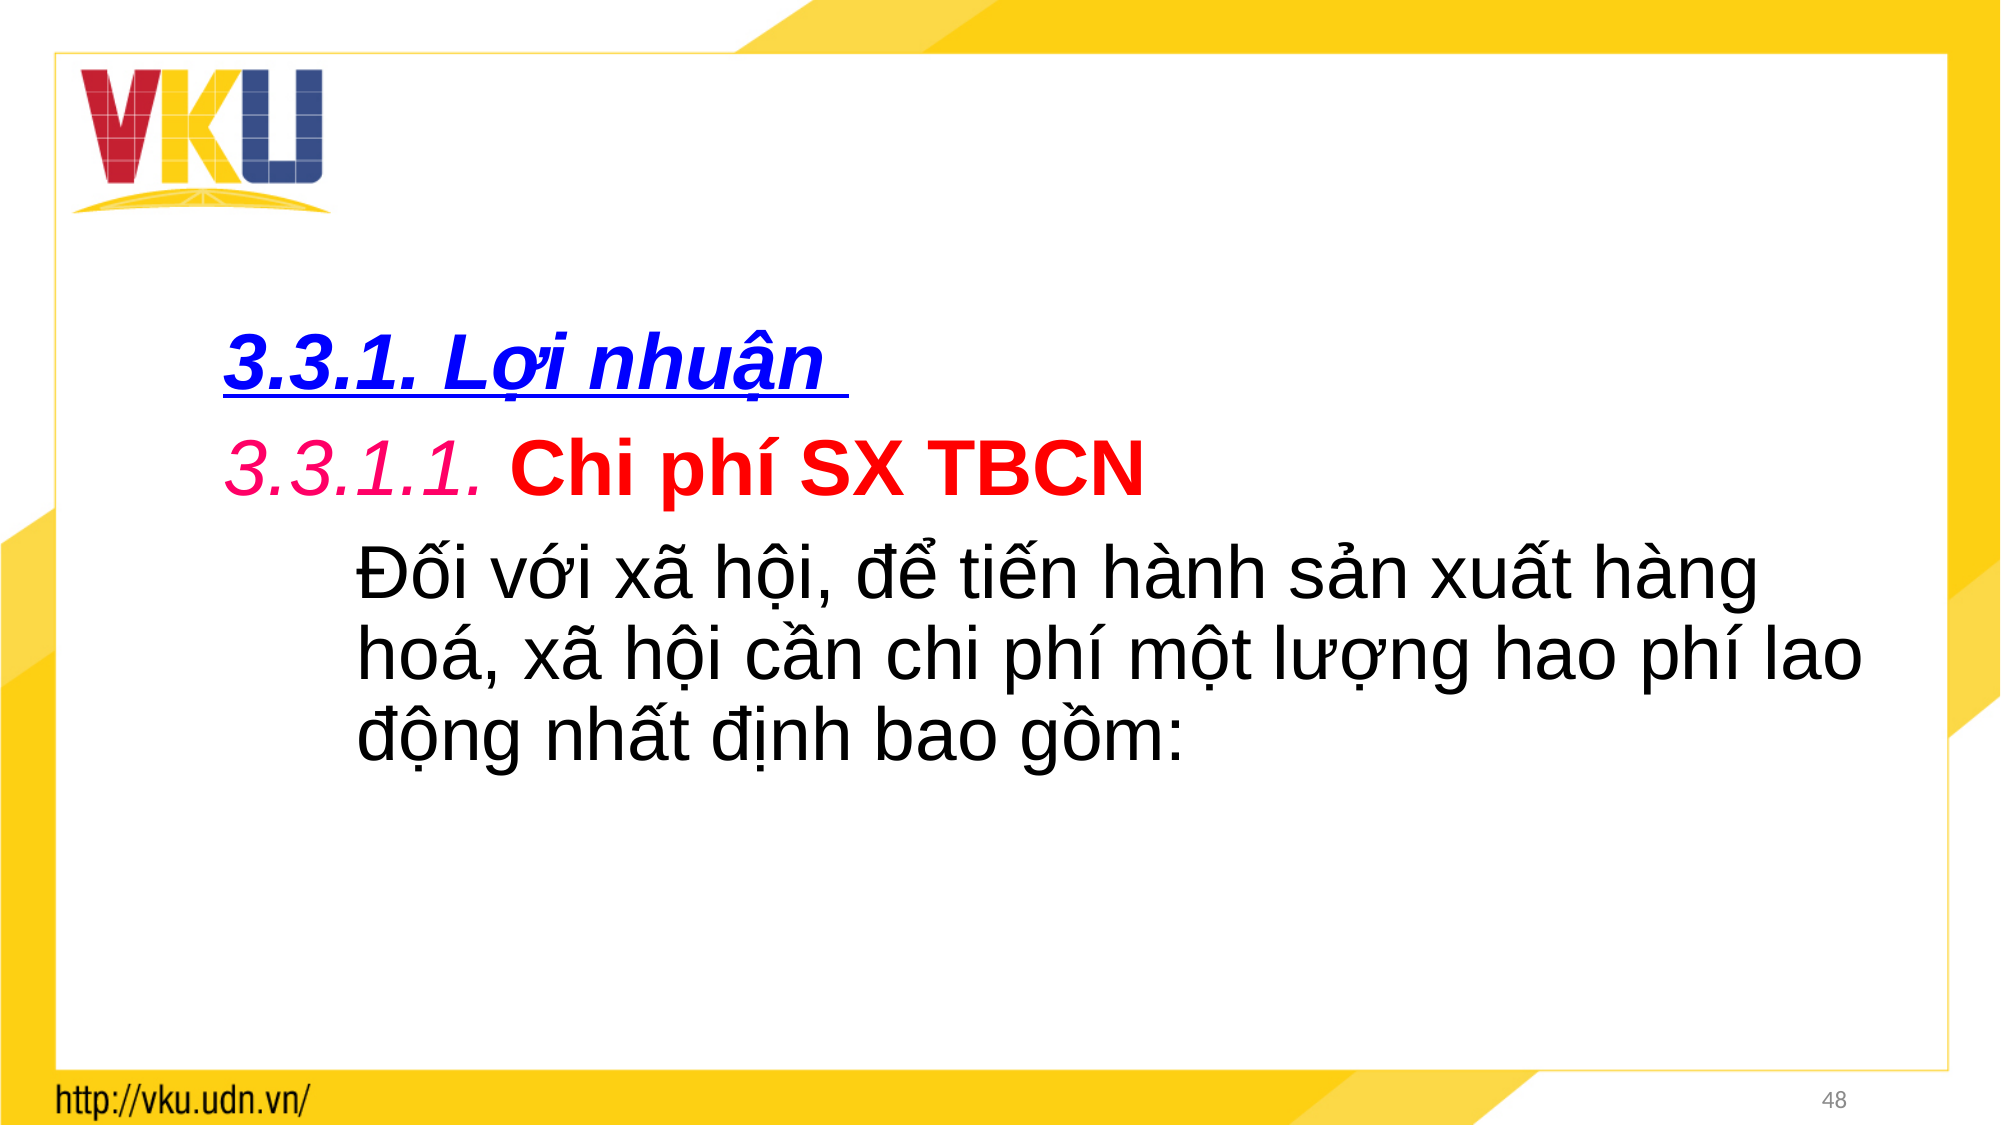

3.3.1. Lợi nhuận
3.3.1.1. Chi phí SX TBCN
	Đối với xã hội, để tiến hành sản xuất hàng hoá, xã hội cần chi phí một lượng hao phí lao động nhất định bao gồm:
48